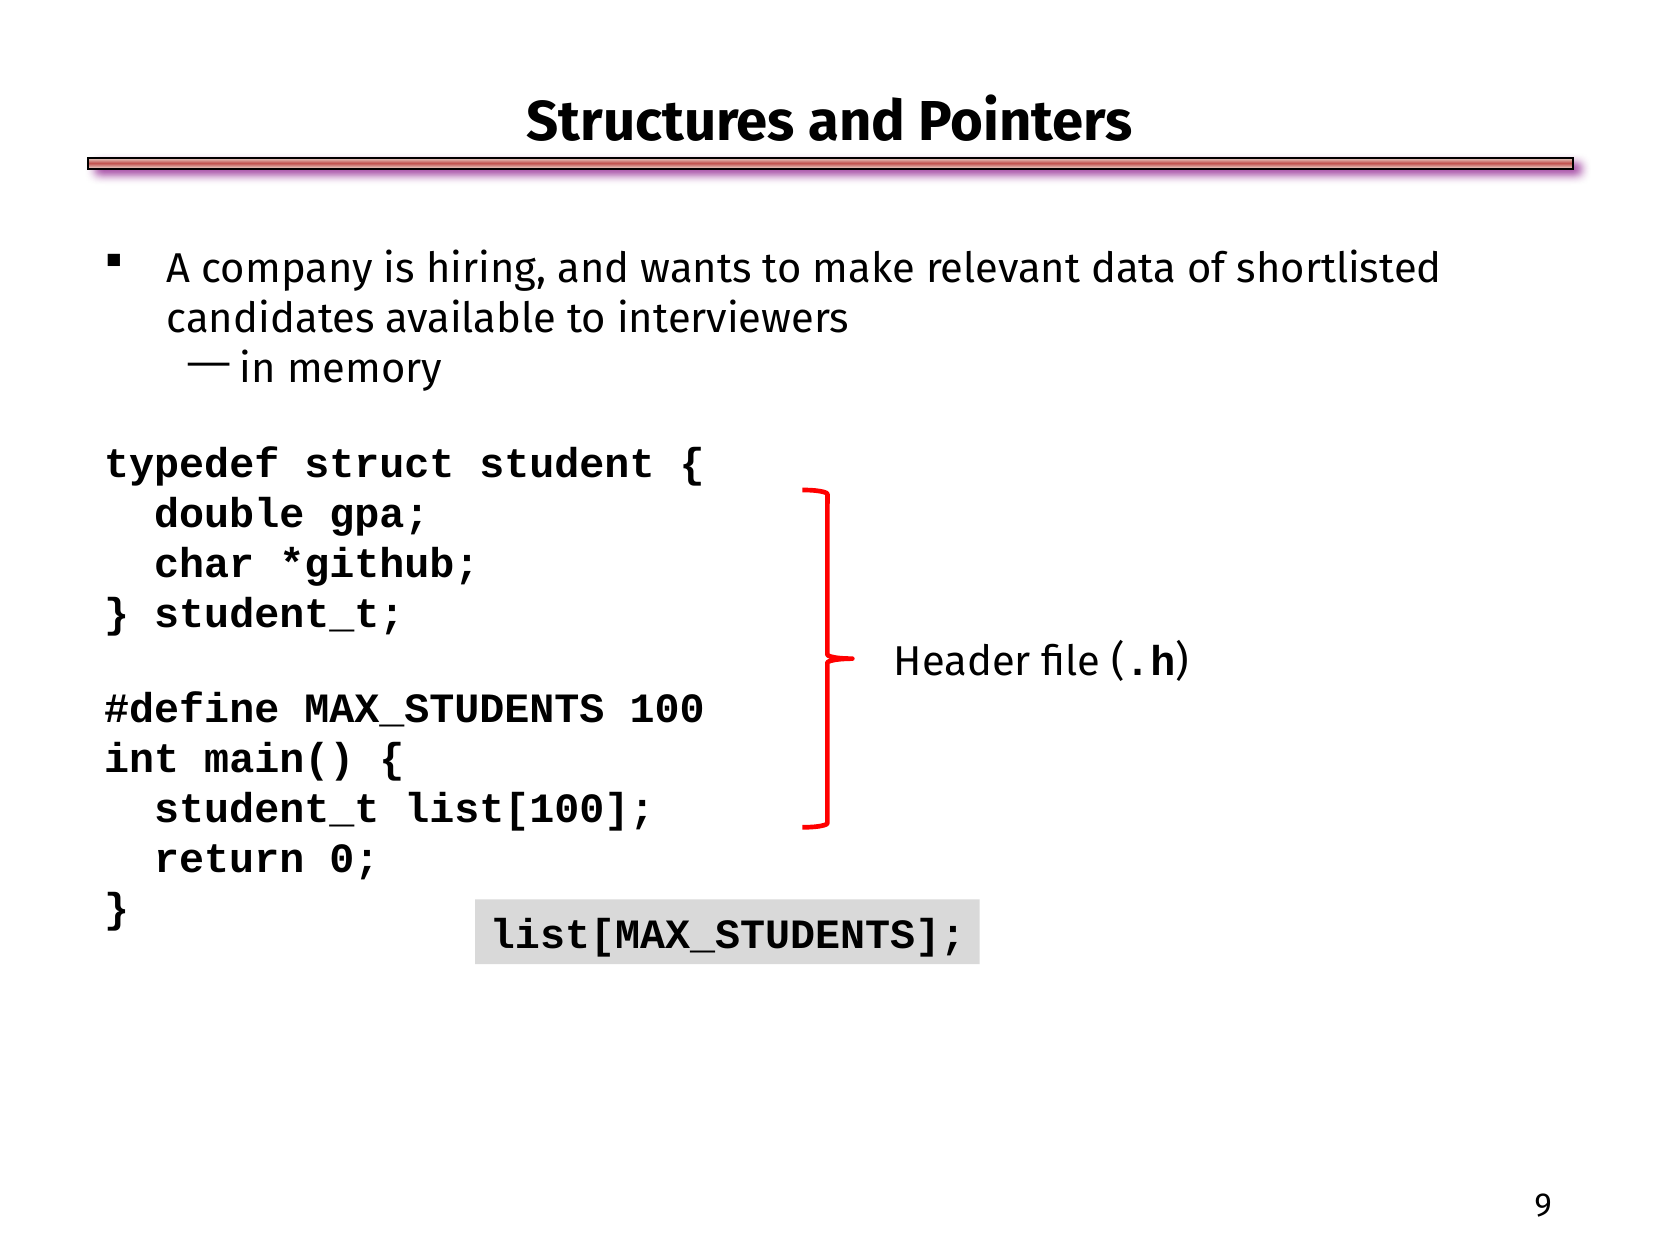

Structures and Pointers

A company is hiring, and wants to make relevant data of shortlisted candidates available to interviewers
in memory

typedef struct student {
  double gpa;
  char *github;
} student_t;

#define MAX_STUDENTS 100
int main() {
  student_t list[100];
  return 0;
}

Header file (.h)
list[MAX_STUDENTS];
9